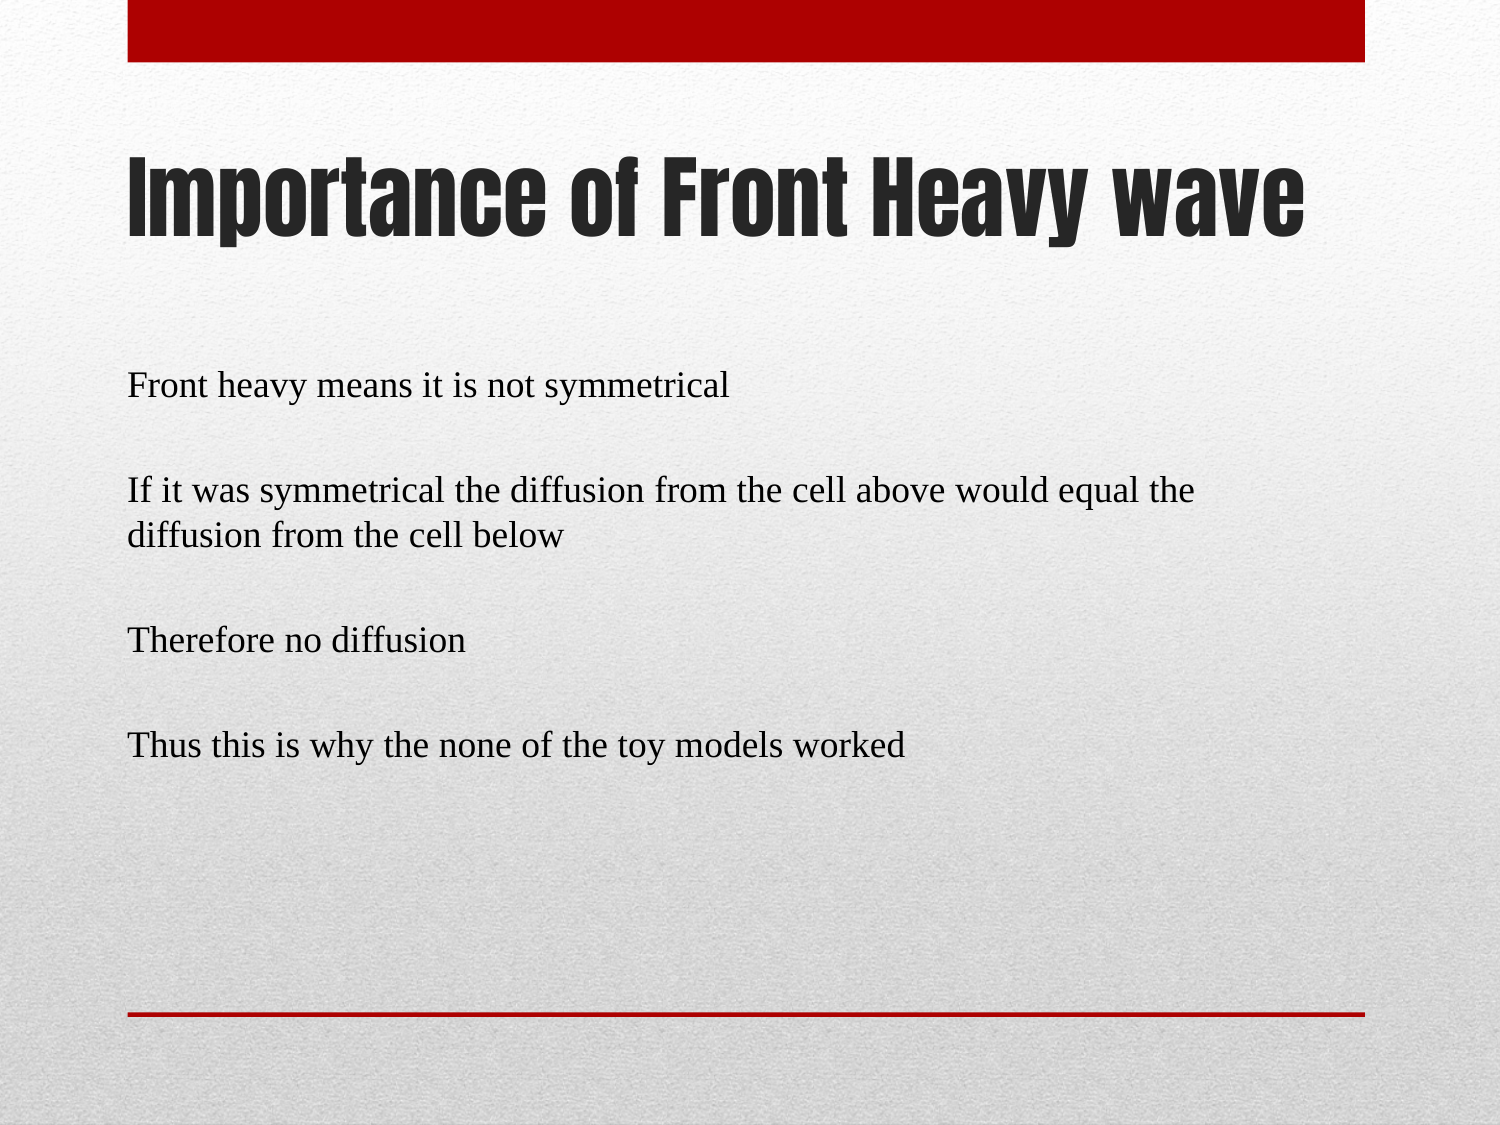

# Importance of Front Heavy wave
Front heavy means it is not symmetrical

If it was symmetrical the diffusion from the cell above would equal the diffusion from the cell below

Therefore no diffusion

Thus this is why the none of the toy models worked